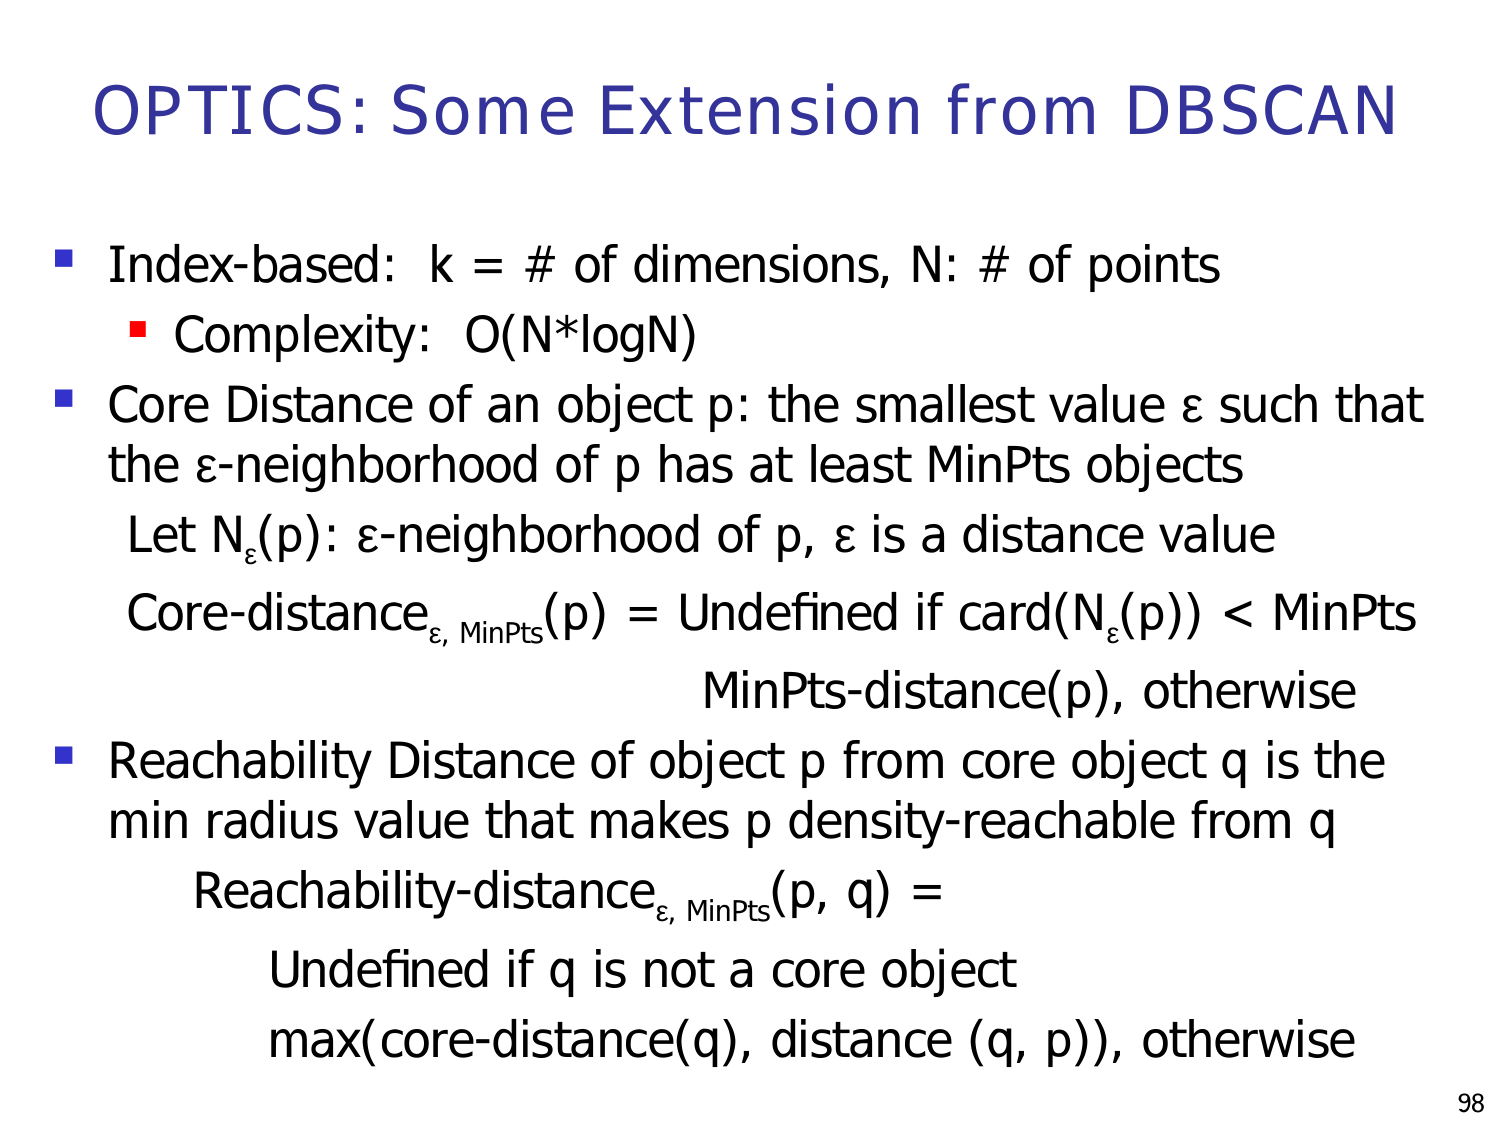

# OPTICS: Some Extension from DBSCAN
Index-based:  k = # of dimensions, N: # of points
Complexity:  O(N*logN)
Core Distance of an object p: the smallest value ε such that the ε-neighborhood of p has at least MinPts objects
Let Nε(p): ε-neighborhood of p, ε is a distance value
Core-distanceε, MinPts(p) = Undefined if card(Nε(p)) < MinPts
                            MinPts-distance(p), otherwise
Reachability Distance of object p from core object q is the min radius value that makes p density-reachable from q
Reachability-distanceε, MinPts(p, q) =
Undefined if q is not a core object
max(core-distance(q), distance (q, p)), otherwise
98